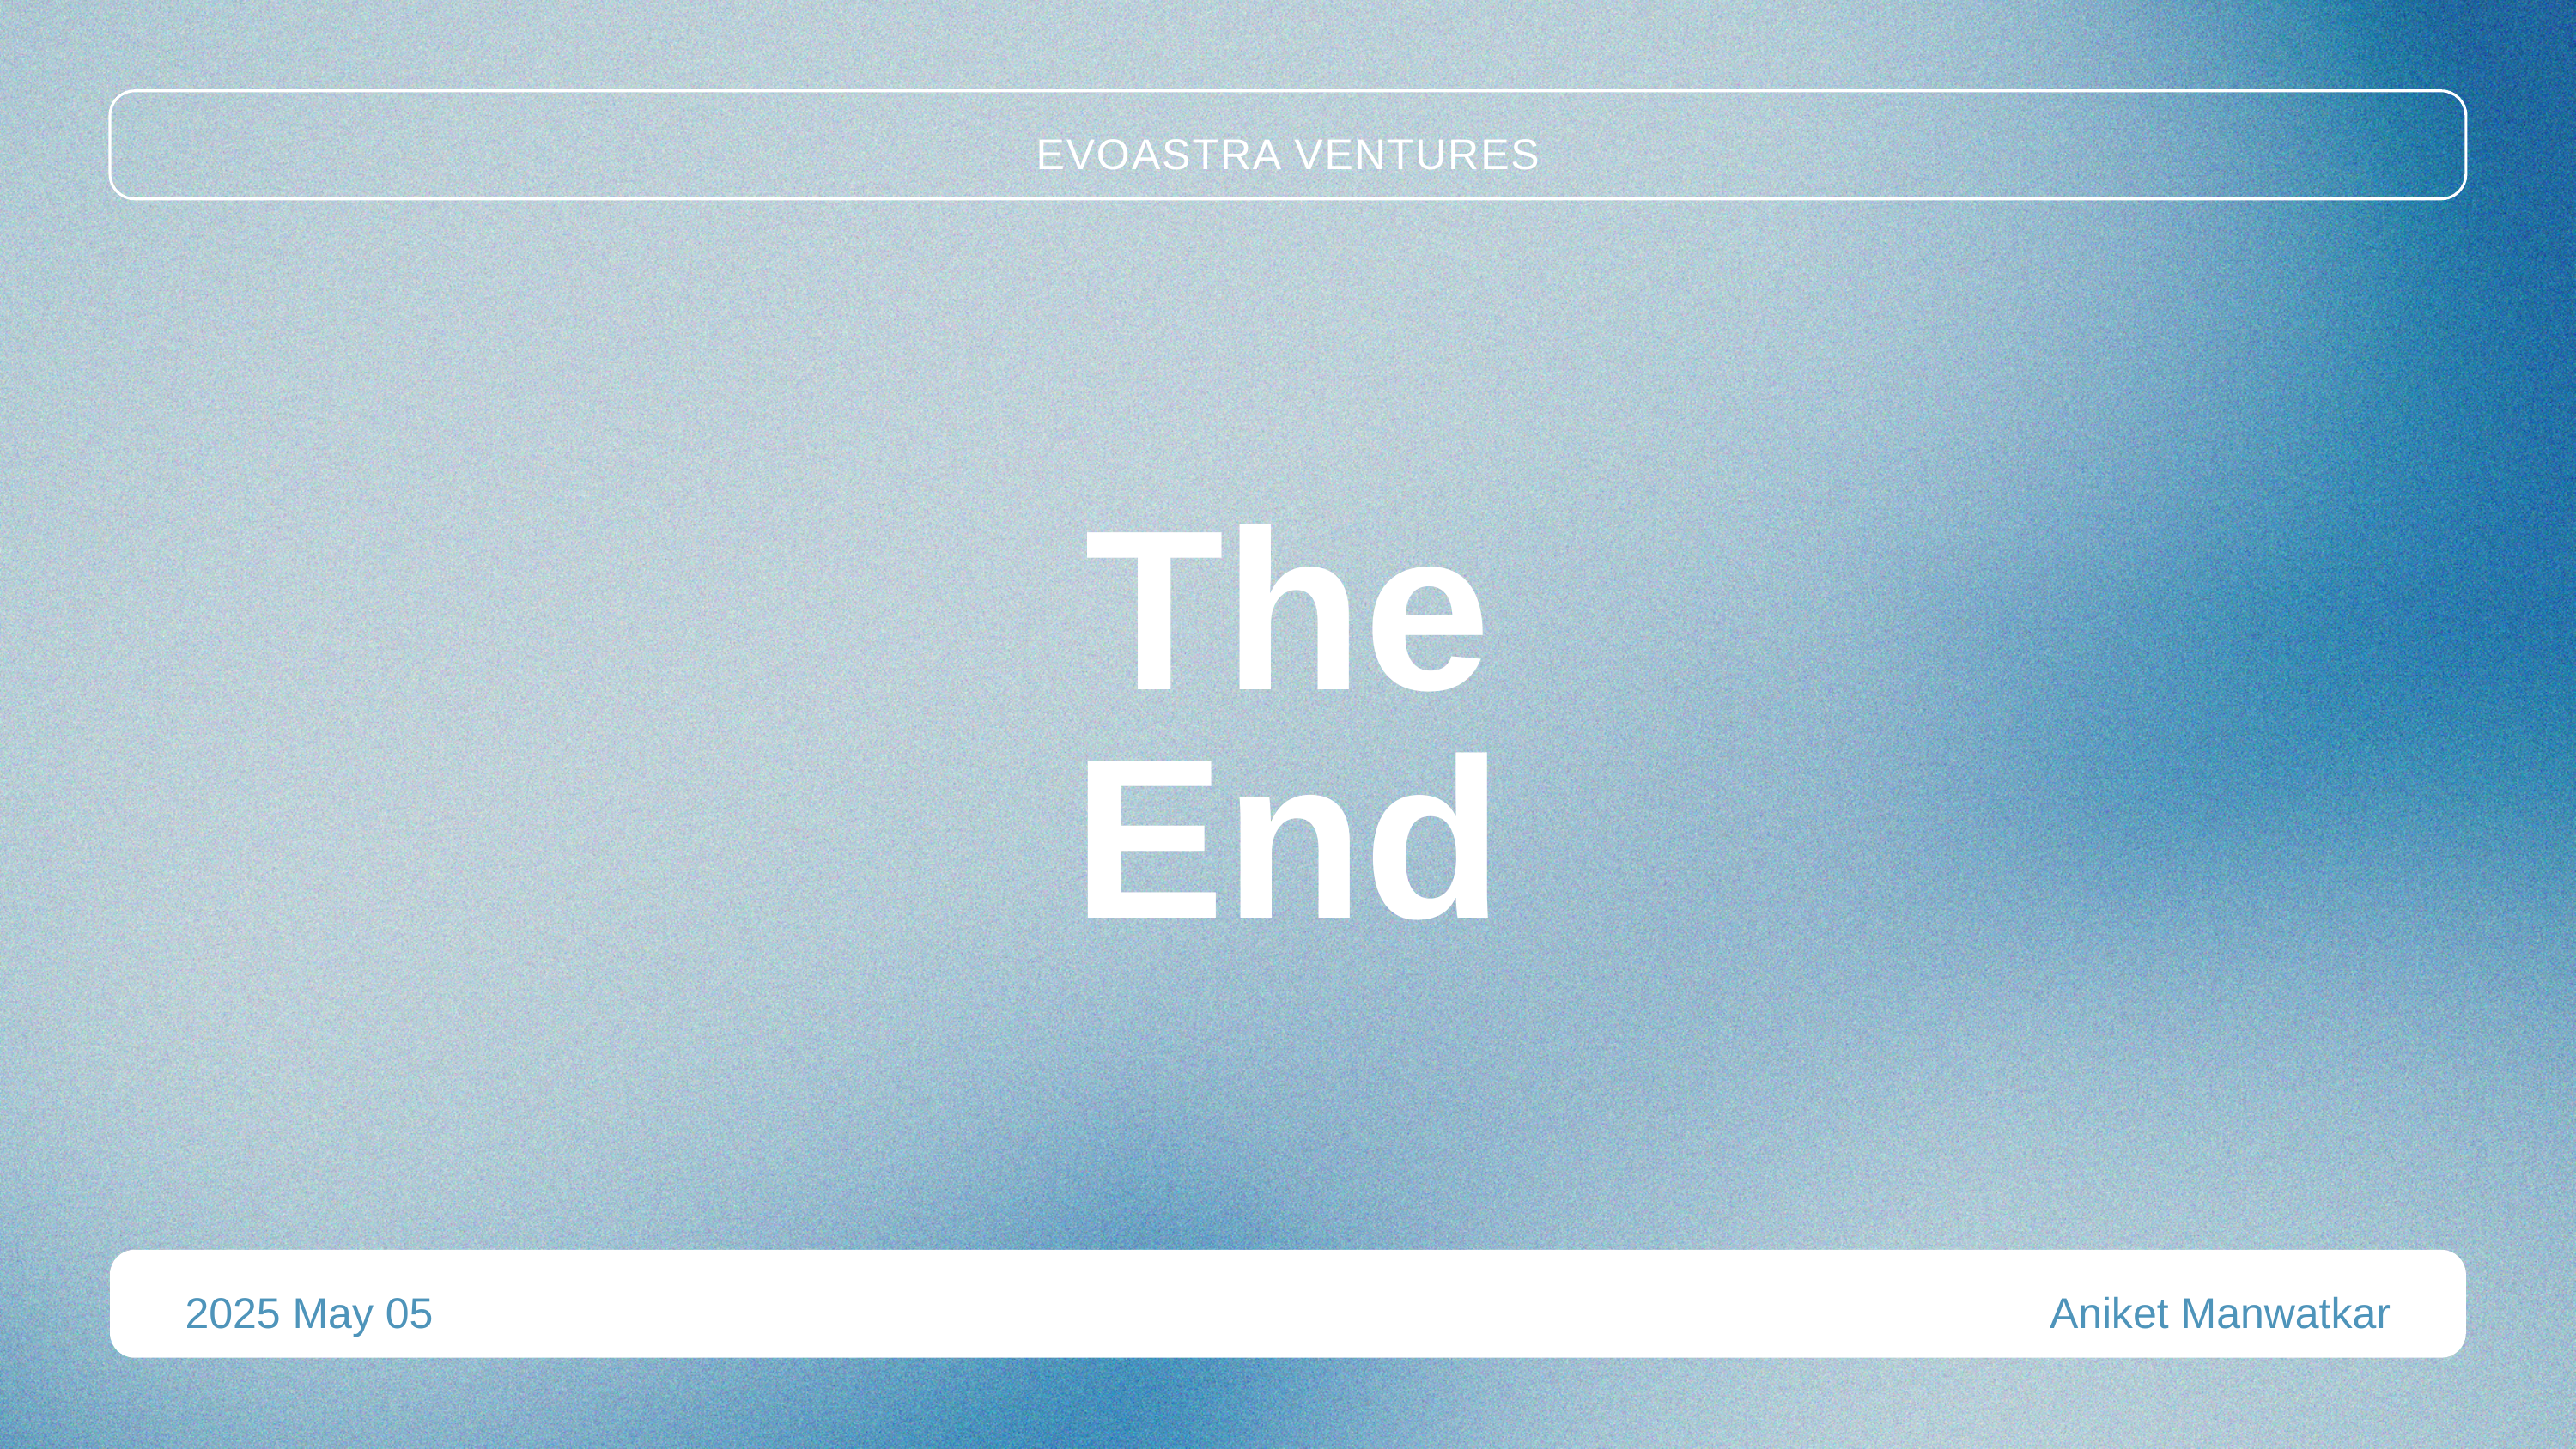

EVOASTRA VENTURES
The End

2025 May 05
Aniket Manwatkar